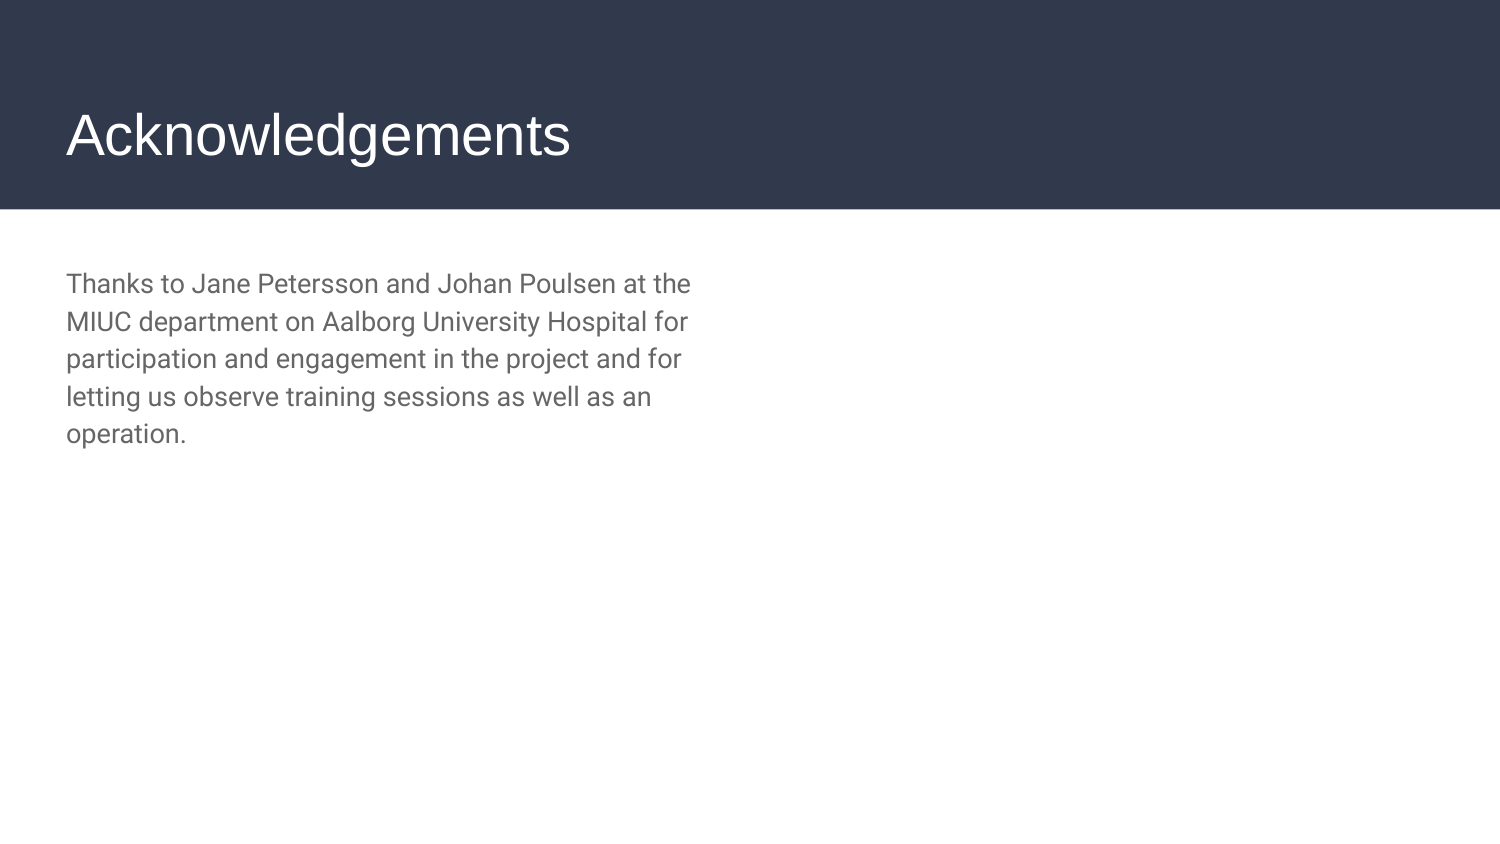

# Acknowledgements
Thanks to Jane Petersson and Johan Poulsen at the MIUC department on Aalborg University Hospital for participation and engagement in the project and for letting us observe training sessions as well as an operation.